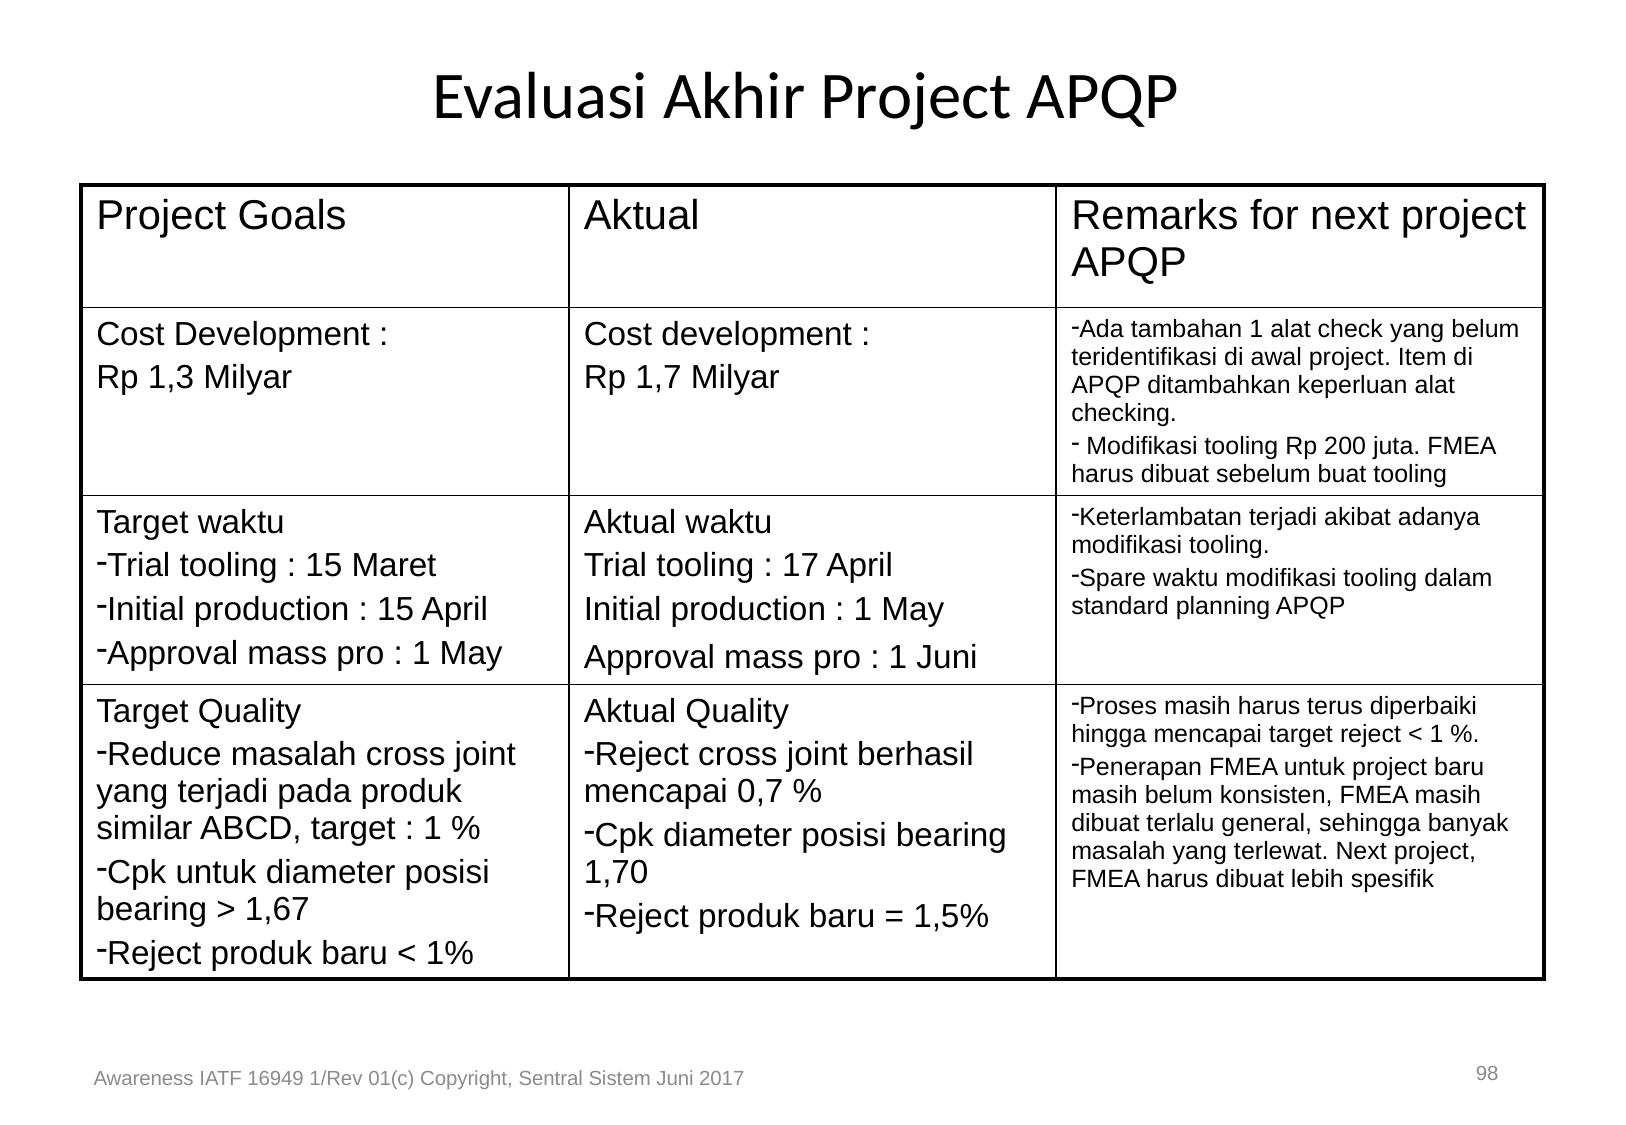

# Evaluasi Akhir Project APQP
| Project Goals | Aktual | Remarks for next project APQP |
| --- | --- | --- |
| Cost Development : Rp 1,3 Milyar | Cost development : Rp 1,7 Milyar | Ada tambahan 1 alat check yang belum teridentifikasi di awal project. Item di APQP ditambahkan keperluan alat checking. Modifikasi tooling Rp 200 juta. FMEA harus dibuat sebelum buat tooling |
| Target waktu Trial tooling : 15 Maret Initial production : 15 April Approval mass pro : 1 May | Aktual waktu Trial tooling : 17 April Initial production : 1 May Approval mass pro : 1 Juni | Keterlambatan terjadi akibat adanya modifikasi tooling. Spare waktu modifikasi tooling dalam standard planning APQP |
| Target Quality Reduce masalah cross joint yang terjadi pada produk similar ABCD, target : 1 % Cpk untuk diameter posisi bearing > 1,67 Reject produk baru < 1% | Aktual Quality Reject cross joint berhasil mencapai 0,7 % Cpk diameter posisi bearing 1,70 Reject produk baru = 1,5% | Proses masih harus terus diperbaiki hingga mencapai target reject < 1 %. Penerapan FMEA untuk project baru masih belum konsisten, FMEA masih dibuat terlalu general, sehingga banyak masalah yang terlewat. Next project, FMEA harus dibuat lebih spesifik |
98
Awareness IATF 16949 1/Rev 01(c) Copyright, Sentral Sistem Juni 2017